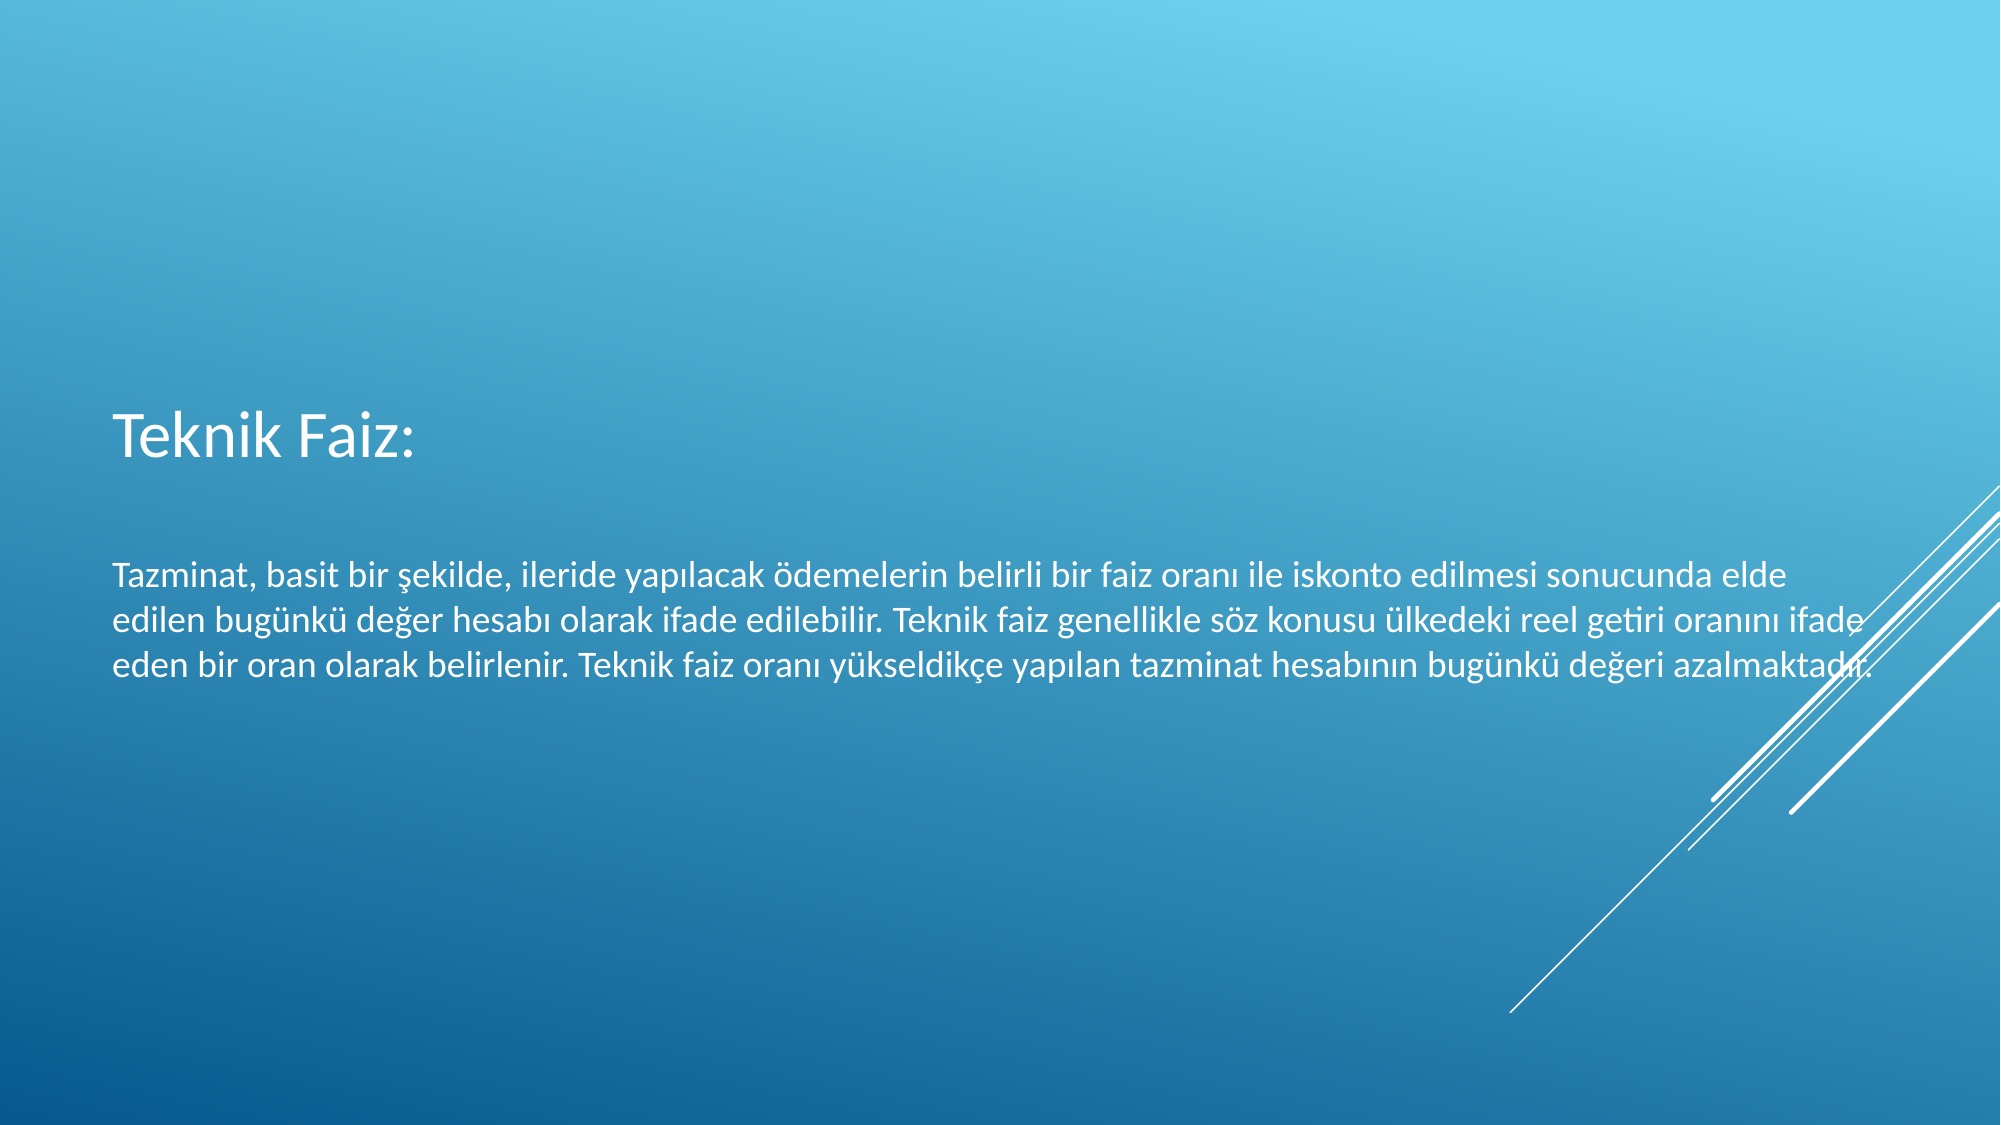

Teknik Faiz:

Tazminat, basit bir şekilde, ileride yapılacak ödemelerin belirli bir faiz oranı ile iskonto edilmesi sonucunda elde edilen bugünkü değer hesabı olarak ifade edilebilir. Teknik faiz genellikle söz konusu ülkedeki reel getiri oranını ifade eden bir oran olarak belirlenir. Teknik faiz oranı yükseldikçe yapılan tazminat hesabının bugünkü değeri azalmaktadır.